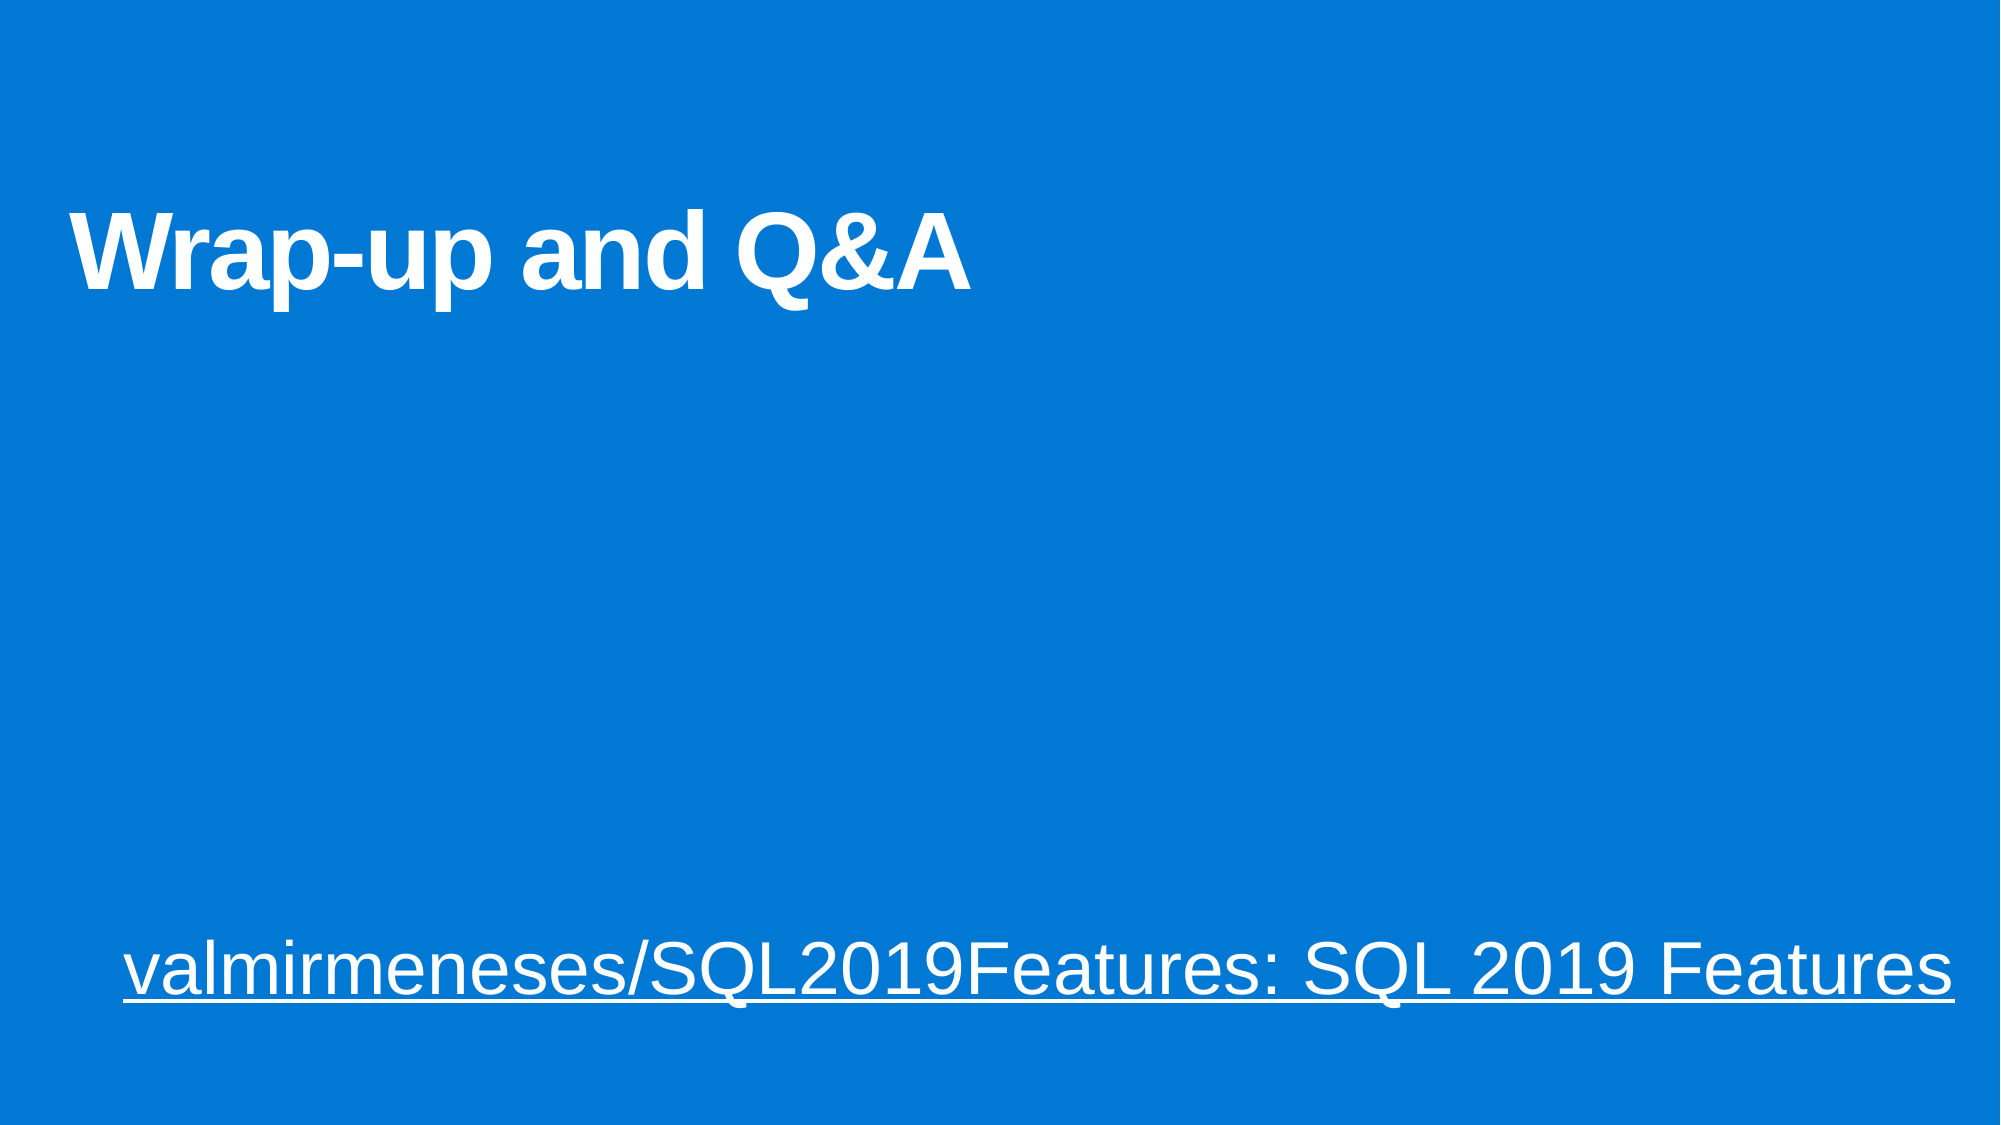

# Wrap-up and Q&A
valmirmeneses/SQL2019Features: SQL 2019 Features